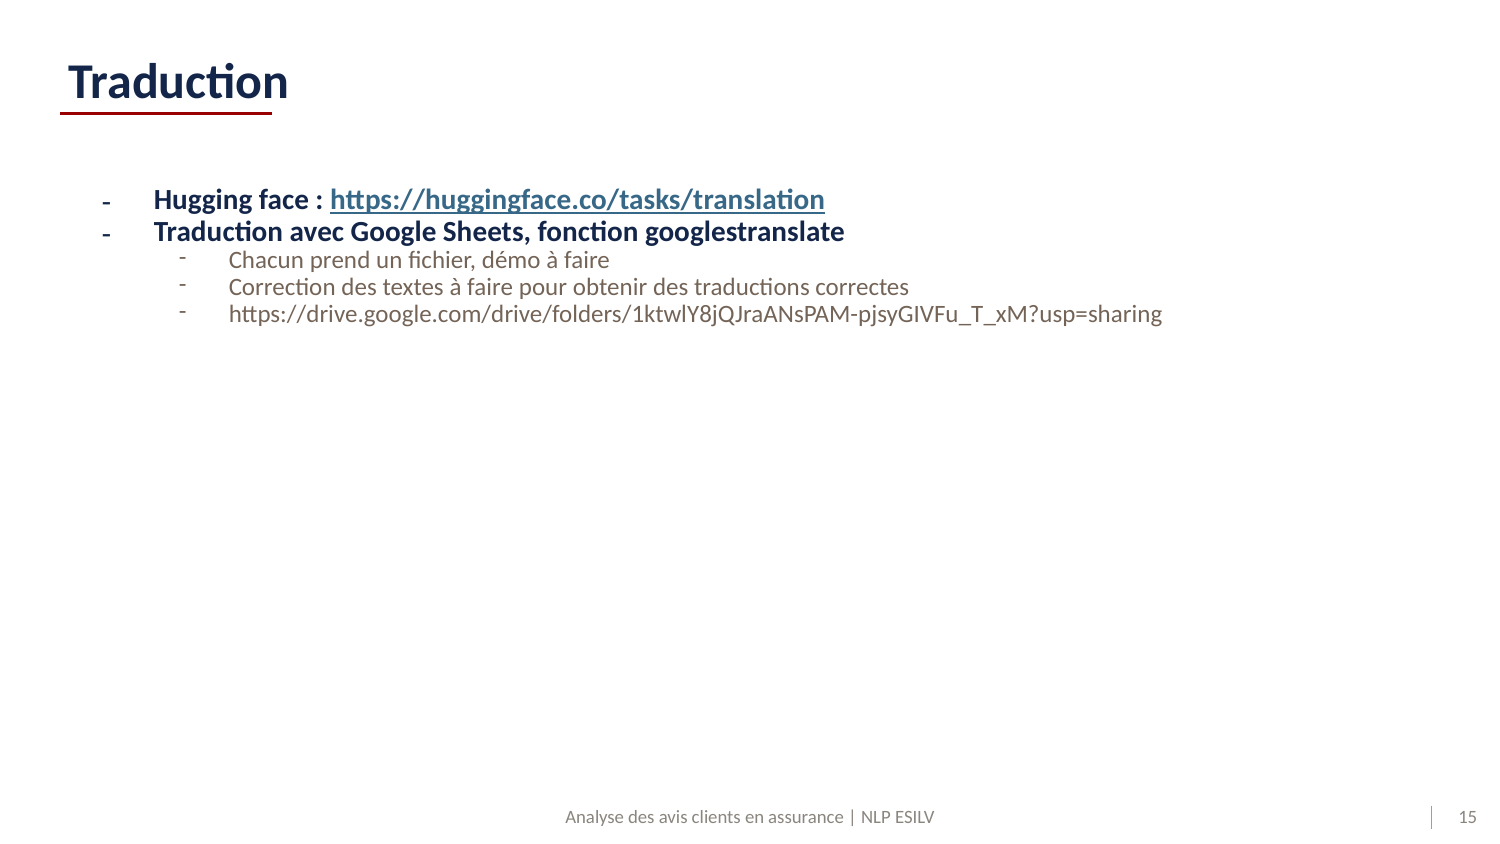

# Traduction
Hugging face : https://huggingface.co/tasks/translation
Traduction avec Google Sheets, fonction googlestranslate
Chacun prend un fichier, démo à faire
Correction des textes à faire pour obtenir des traductions correctes
https://drive.google.com/drive/folders/1ktwlY8jQJraANsPAM-pjsyGIVFu_T_xM?usp=sharing